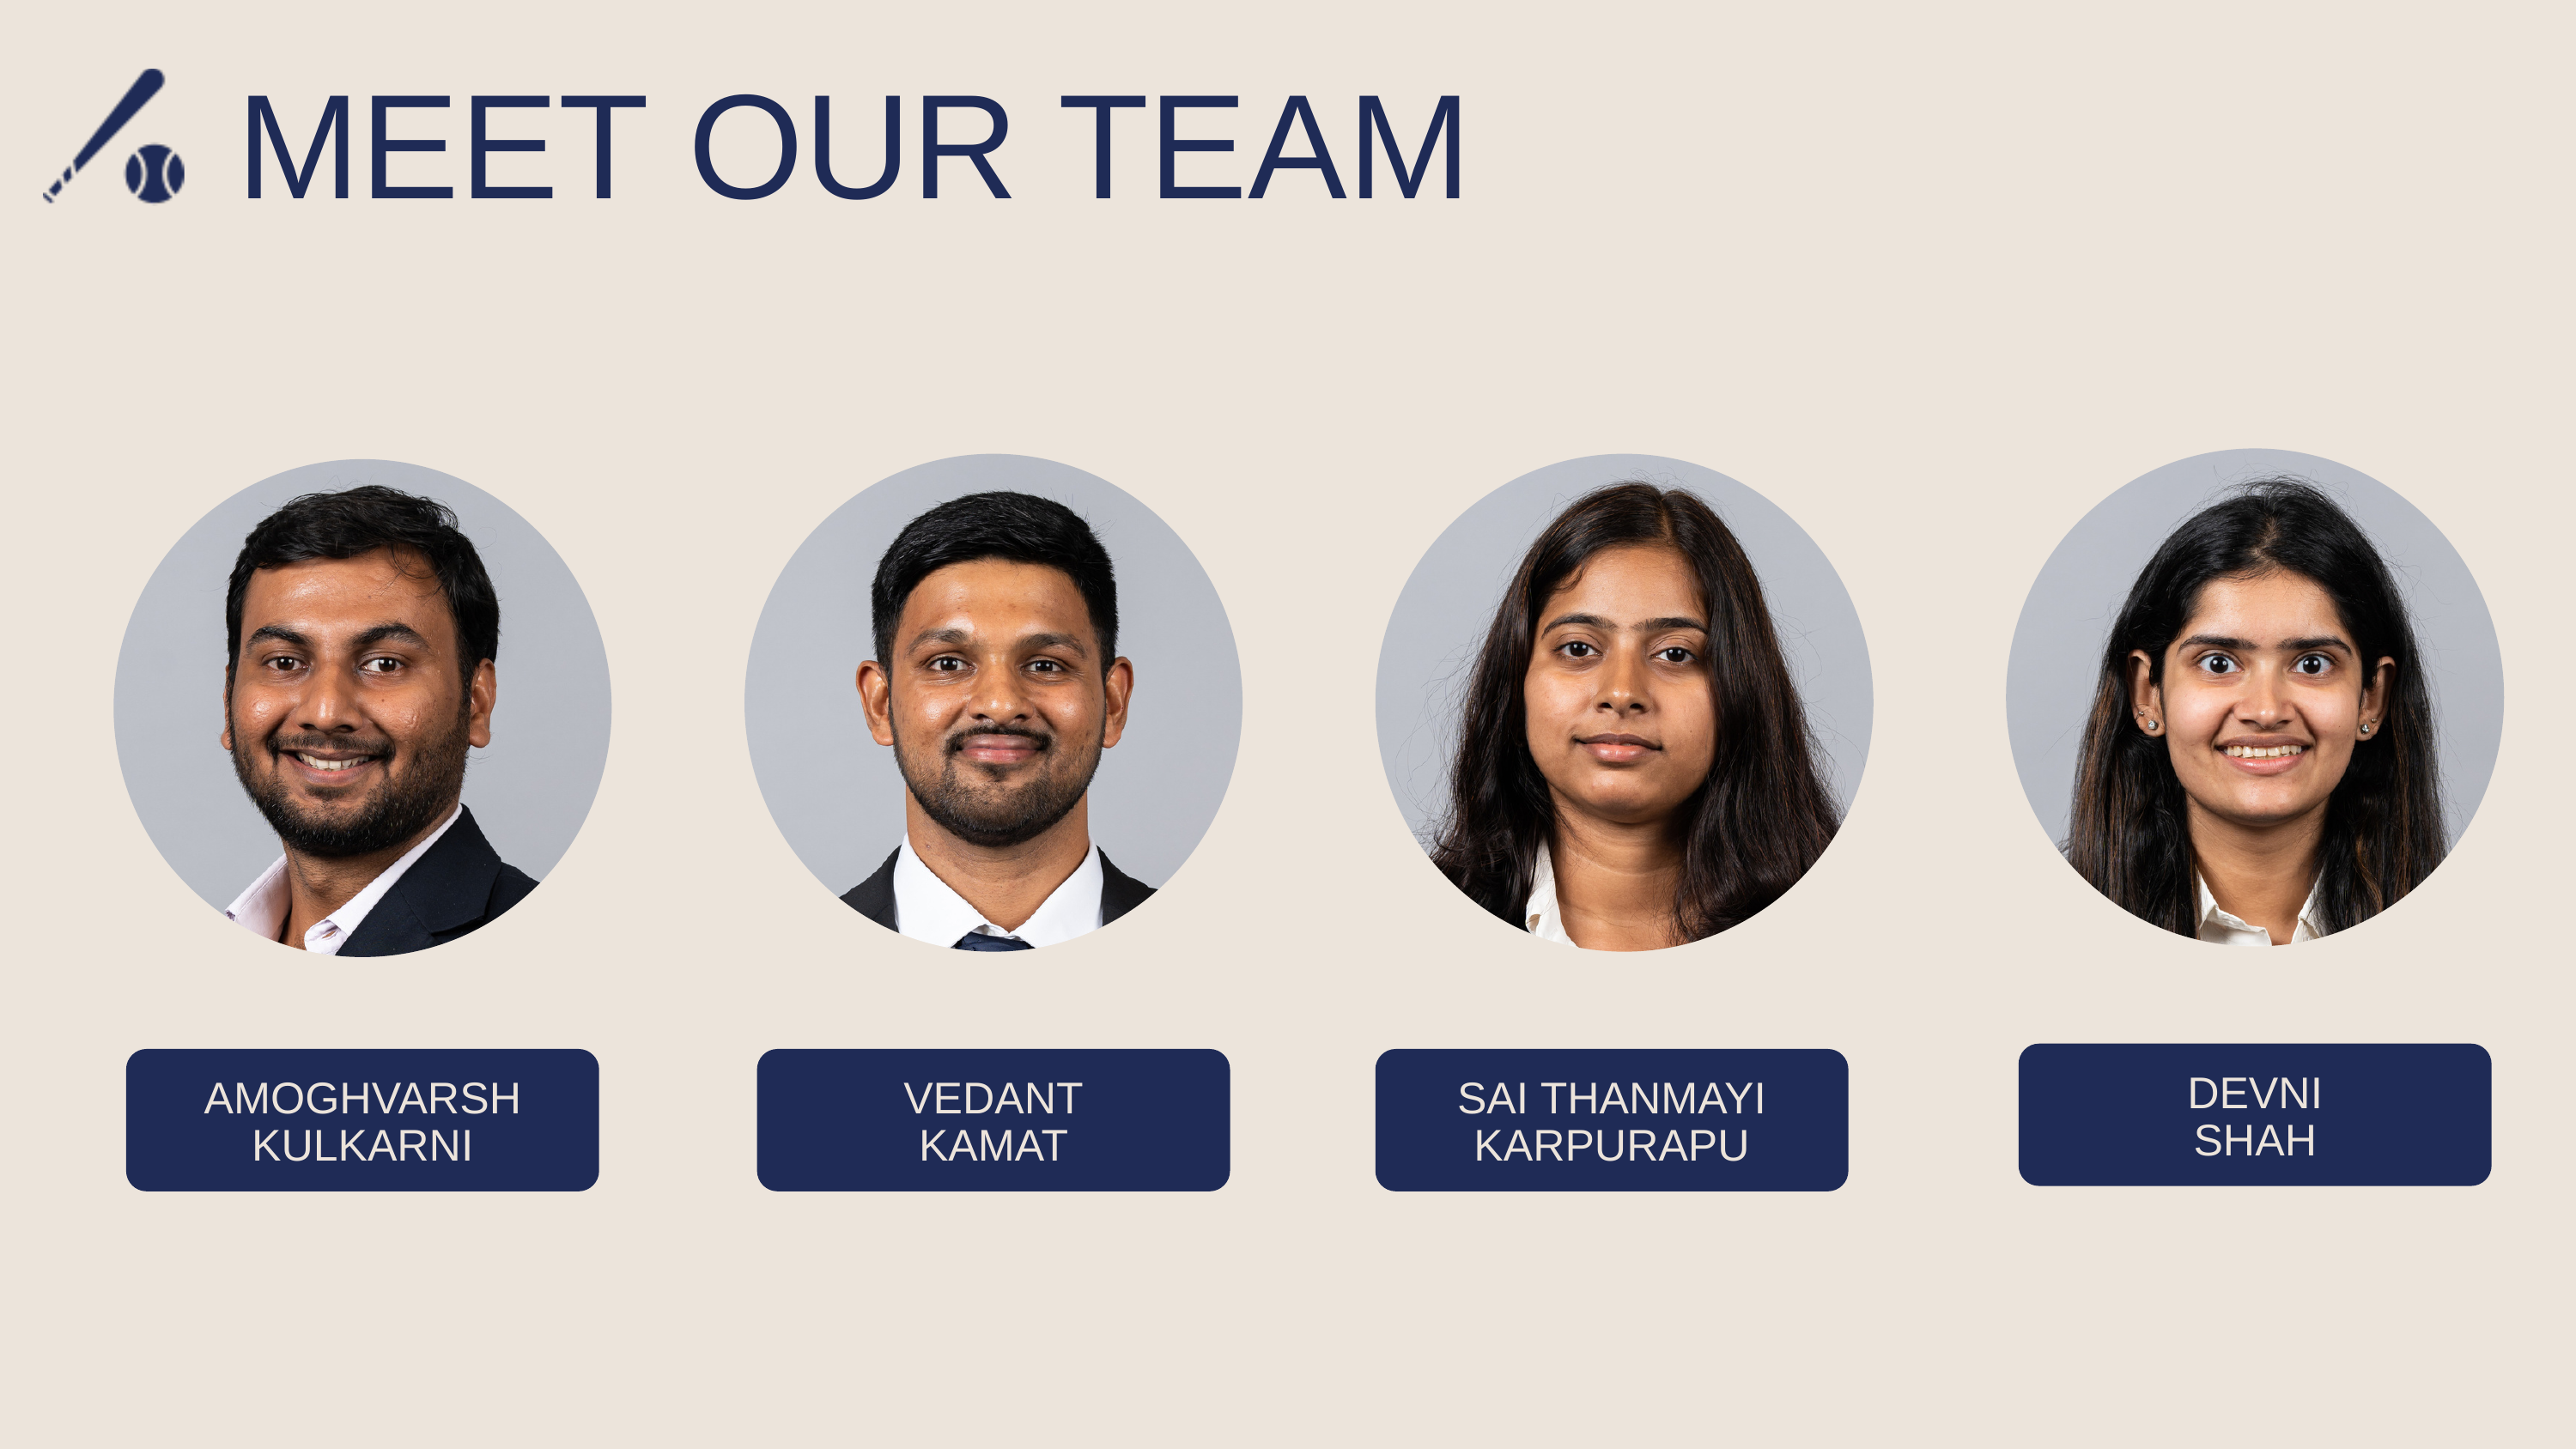

MEET OUR TEAM

DEVNI
SHAH
AMOGHVARSH
KULKARNI
VEDANT
KAMAT
SAI THANMAYI
KARPURAPU